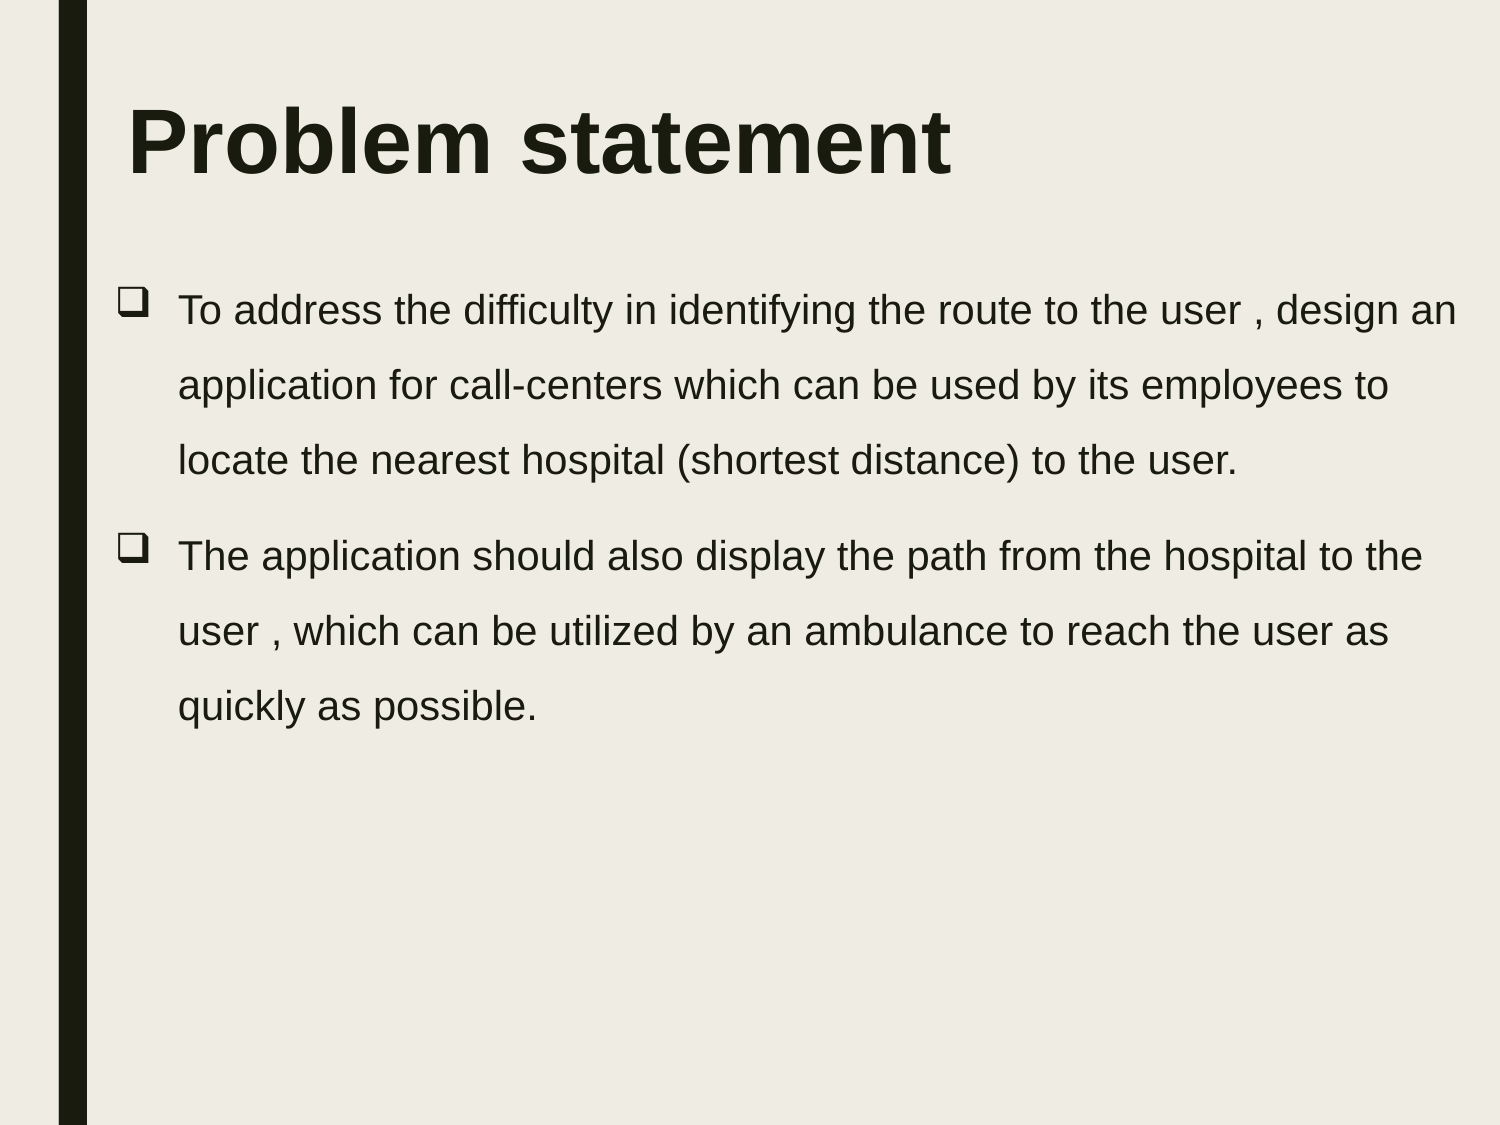

# Problem statement
To address the difficulty in identifying the route to the user , design an application for call-centers which can be used by its employees to locate the nearest hospital (shortest distance) to the user.
The application should also display the path from the hospital to the user , which can be utilized by an ambulance to reach the user as quickly as possible.